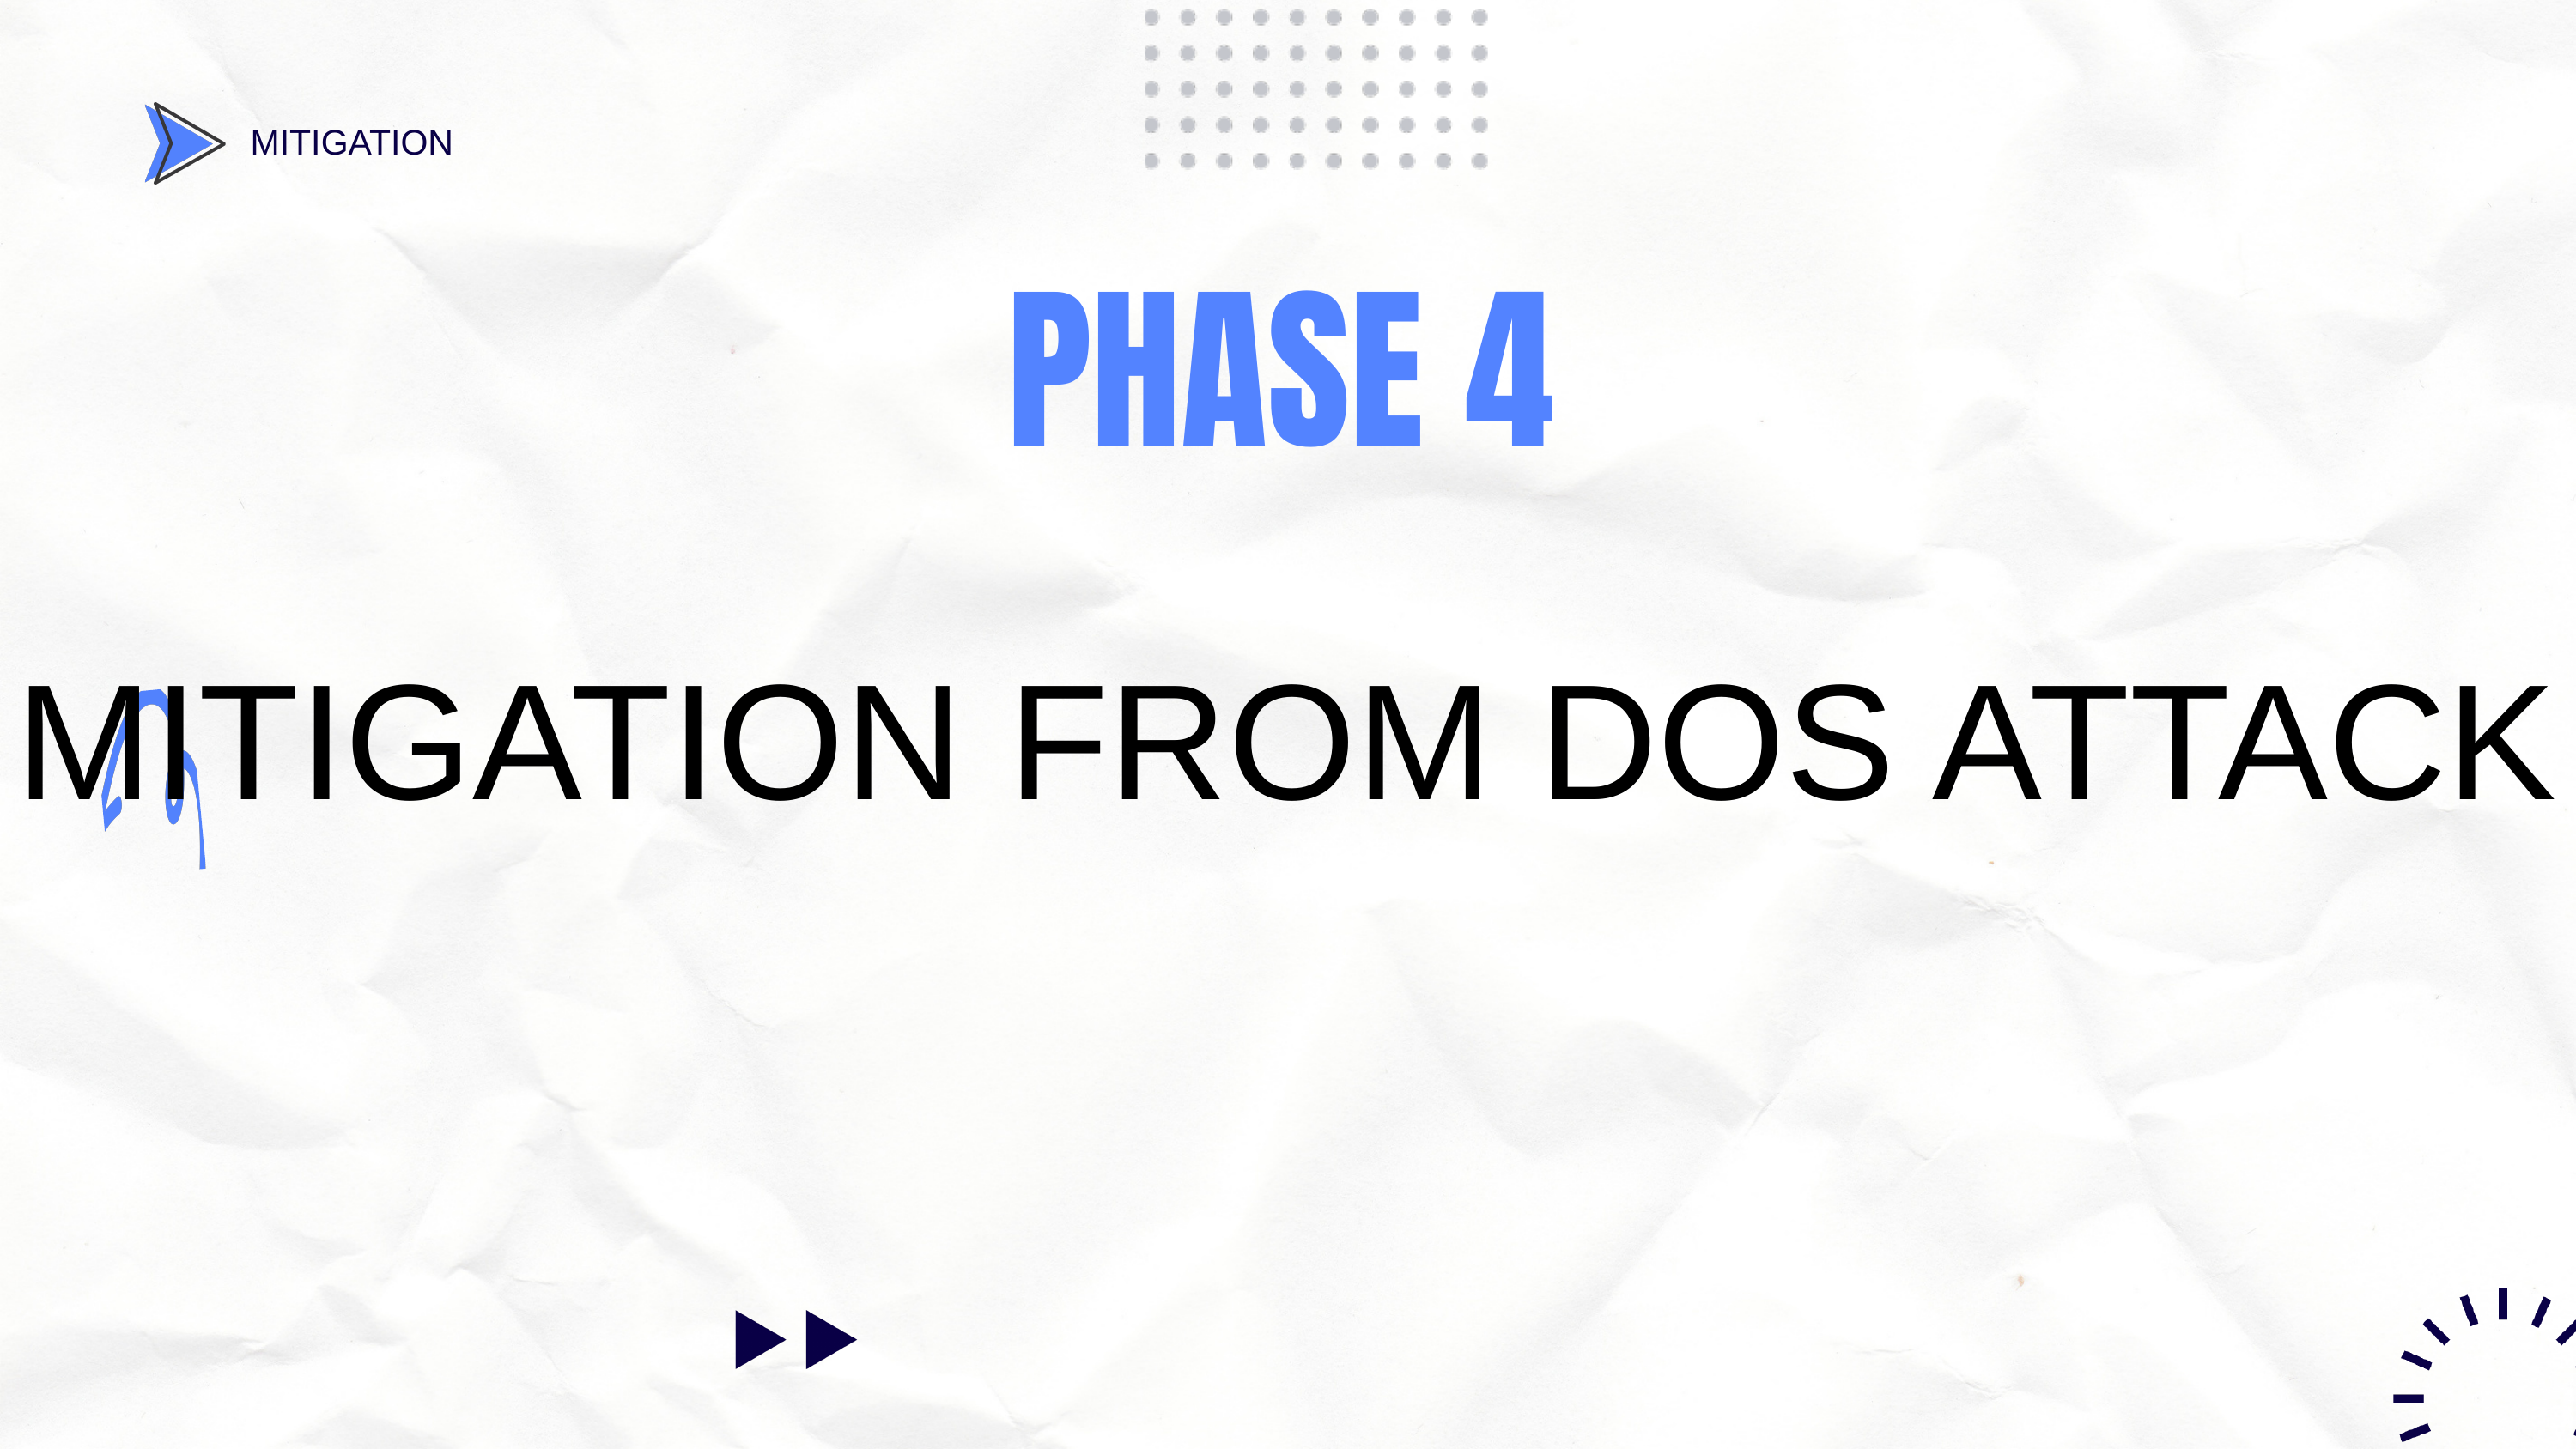

MITIGATION
PHASE 4
MITIGATION FROM DOS ATTACK